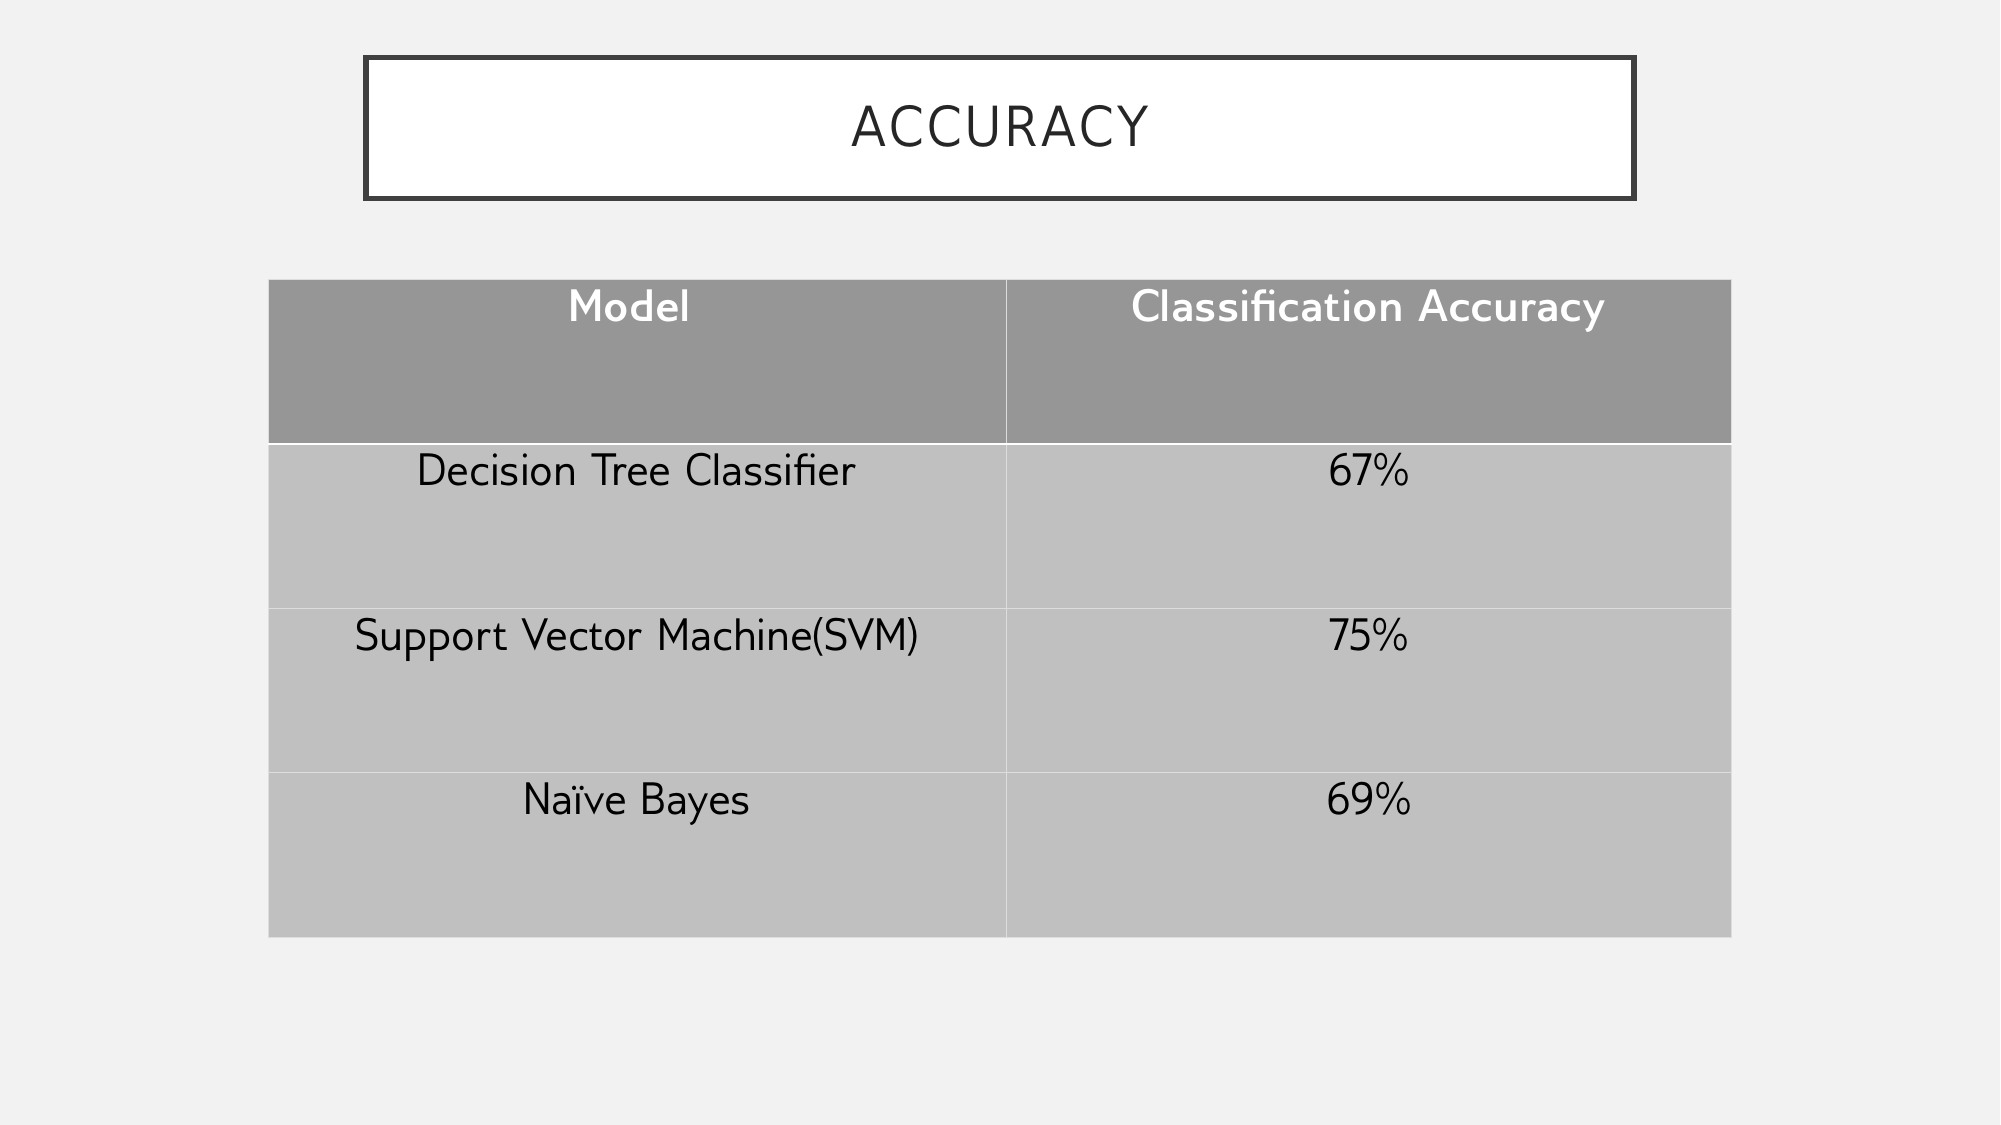

# Accuracy
| Model | Classification Accuracy |
| --- | --- |
| Decision Tree Classifier | 67% |
| Support Vector Machine(SVM) | 75% |
| Naïve Bayes | 69% |